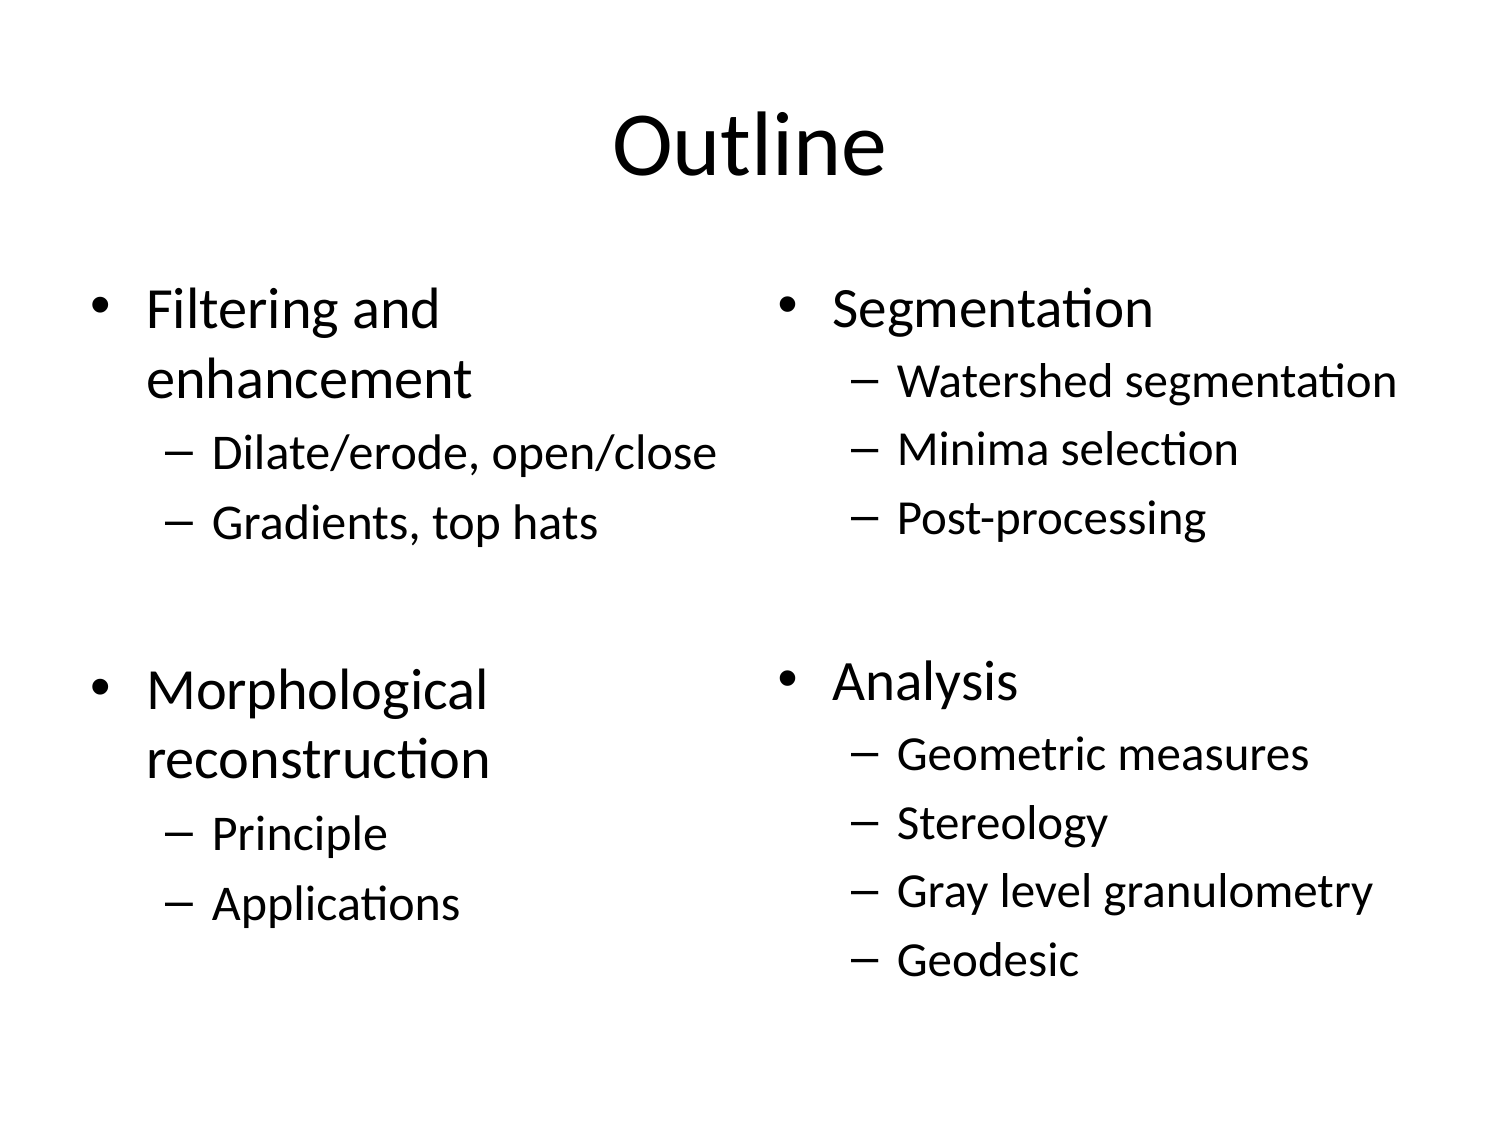

# Outline
Filtering and enhancement
Dilate/erode, open/close
Gradients, top hats

Morphological reconstruction
Principle
Applications
Segmentation
Watershed segmentation
Minima selection
Post-processing

Analysis
Geometric measures
Stereology
Gray level granulometry
Geodesic